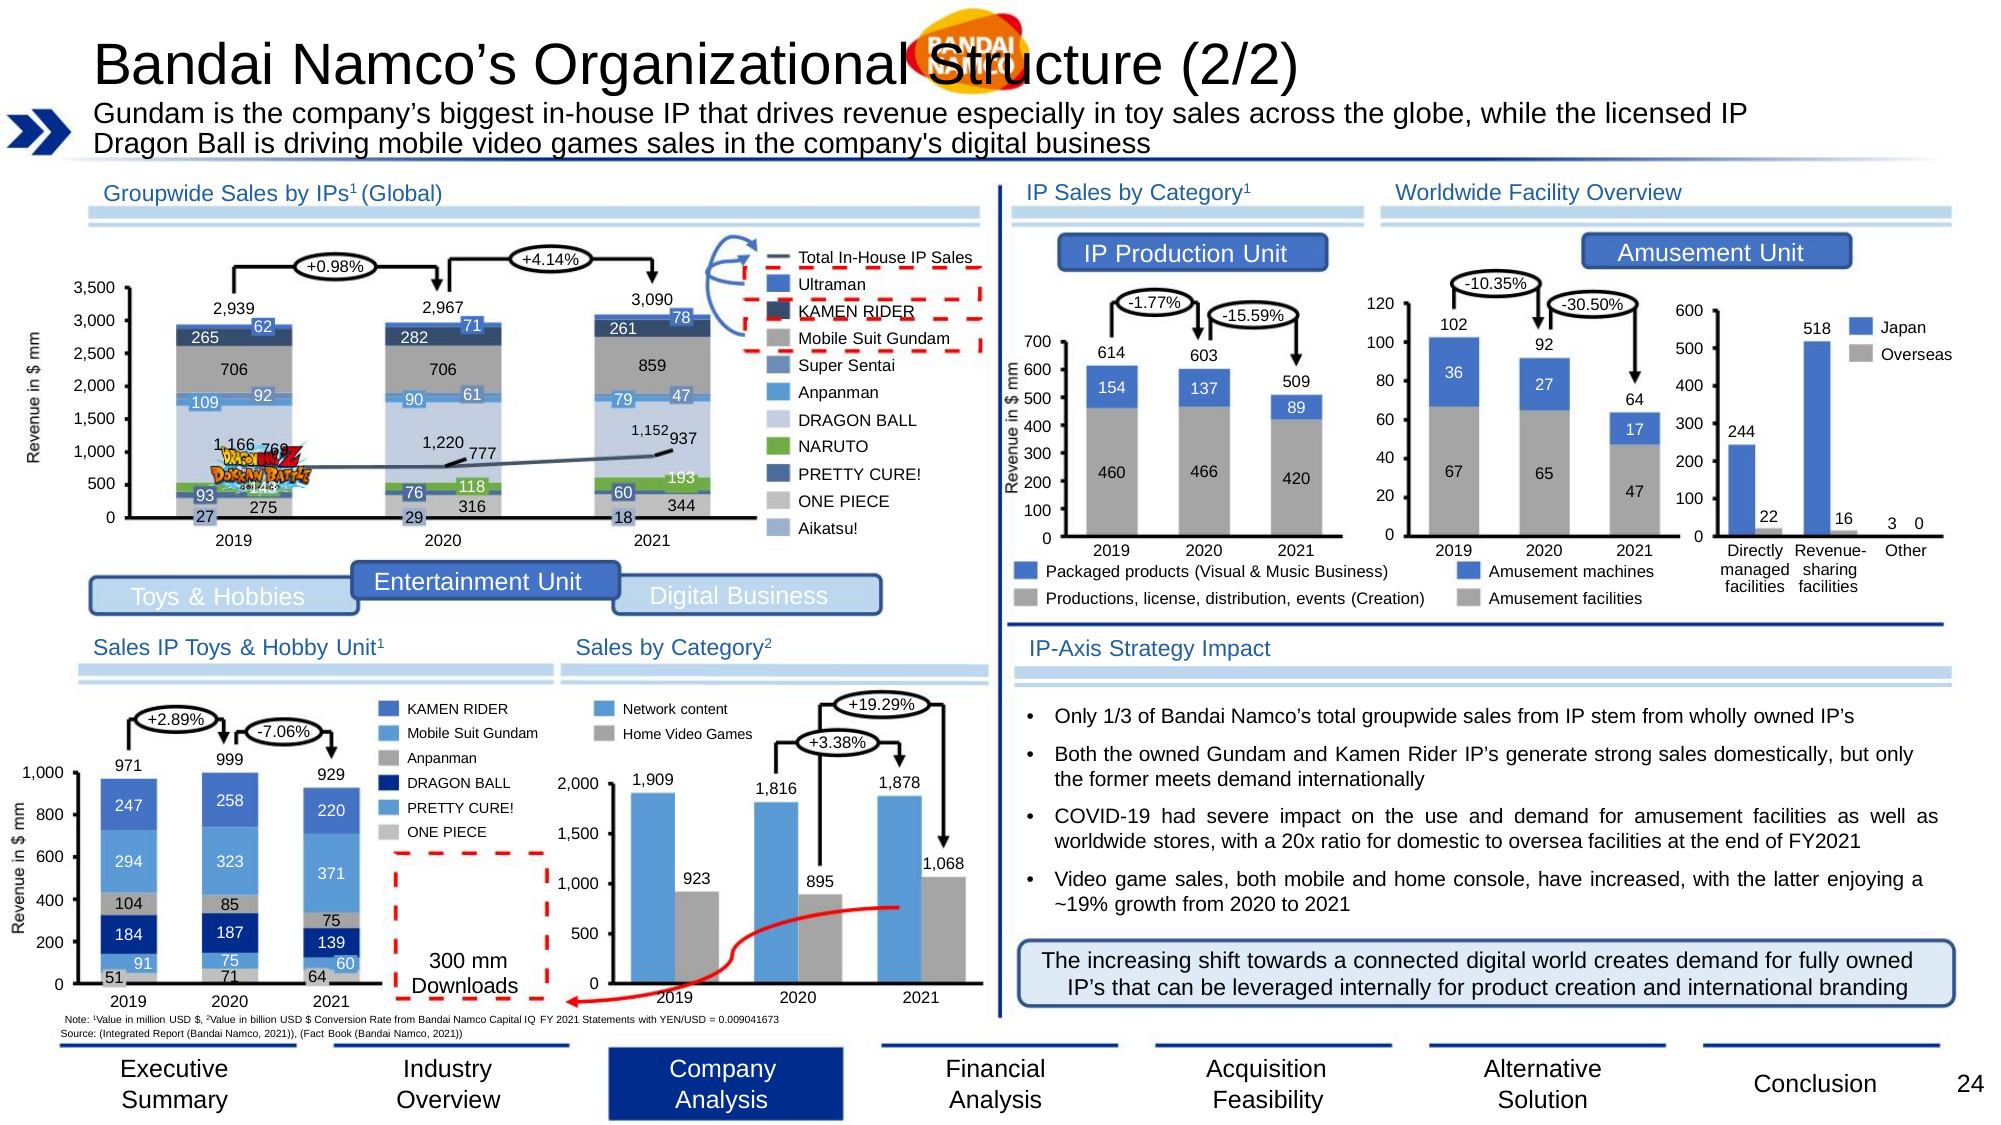

Bandai Namco’s Organizational Structure (2/2)
Gundam is the company’s biggest in-house IP that drives revenue especially in toy sales across the globe, while the licensed IP
Dragon Ball is driving mobile video games sales in the company's digital business
IP Sales by Category1
Worldwide Facility Overview
Groupwide Sales by IPs1 (Global)
Amusement Unit
IP Production Unit
Total In-House IP Sales
Ultraman
+4.14%
+0.98%
-10.35%
102
3,500
3,000
2,500
2,000
1,500
1,000
500
3,090
-1.77%
120
100
80
60
40
20
0
-30.50%
2,967
2,939
600
500
400
300
200
100
0
KAMEN RIDER
Mobile Suit Gundam
Super Sentai
Anpanman
-15.59%
78
71
62
Japan
518
261
282
265
700
600
500
400
300
200
100
0
92
27
614
154
Overseas
603
137
859
706
706
36
509
61
47
92
64
17
90
79
109
1,166
89
DRAGON BALL
NARUTO
244
1,152937
193
1,220
769
777
118
466
67
460
65
PRETTY CURE!
ONE PIECE
420
143
275
47
60
18
76
29
93
27
344
316
22
0
16
0
3
Aikatsu!
2021
2020
2019
Directly Revenue- Other
managed sharing
facilities facilities
2019
2020
2021
2019
2020
2021
Packaged products (Visual & Music Business)
Amusement machines
Entertainment Unit
Digital Business
Toys & Hobbies
Productions, license, distribution, events (Creation)
Amusement facilities
Sales IP Toys & Hobby Unit1
Sales by Category2
IP-Axis Strategy Impact
+19.29%
+3.38%
KAMEN RIDER
Mobile Suit Gundam
Anpanman
Network content
•
•
Only 1/3 of Bandai Namco’s total groupwide sales from IP stem from wholly owned IP’s
+2.89%
-7.06%
Home Video Games
Both the owned Gundam and Kamen Rider IP’s generate strong sales domestically, but only
the former meets demand internationally
999
258
971
247
1,000
800
600
400
200
0
929
220
1,909
1,878
2,000
DRAGON BALL
PRETTY CURE!
ONE PIECE
1,816
•
•
COVID-19 had severe impact on the use and demand for amusement facilities as well as
worldwide stores, with a 20x ratio for domestic to oversea facilities at the end of FY2021
1,500
1,000
500
0
323
294
1,068
371
Video game sales, both mobile and home console, have increased, with the latter enjoying a
~19% growth from 2020 to 2021
923
895
104
184
85
75
139
60
187
The increasing shift towards a connected digital world creates demand for fully owned
300 mm
Downloads
75
71
91
64
2021
51
2019
IP’s that can be leveraged internally for product creation and international branding
2019
2020
2021
2020
Note: 1Value in million USD $, 2Value in billion USD $ Conversion Rate from Bandai Namco Capital IQ FY 2021 Statements with YEN/USD = 0.009041673
Source: (Integrated Report (Bandai Namco, 2021)), (Fact Book (Bandai Namco, 2021))
Executive
Summary
Industry
Overview
Company
Analysis
Financial
Analysis
Acquisition
Feasibility
Alternative
Solution
Conclusion
24